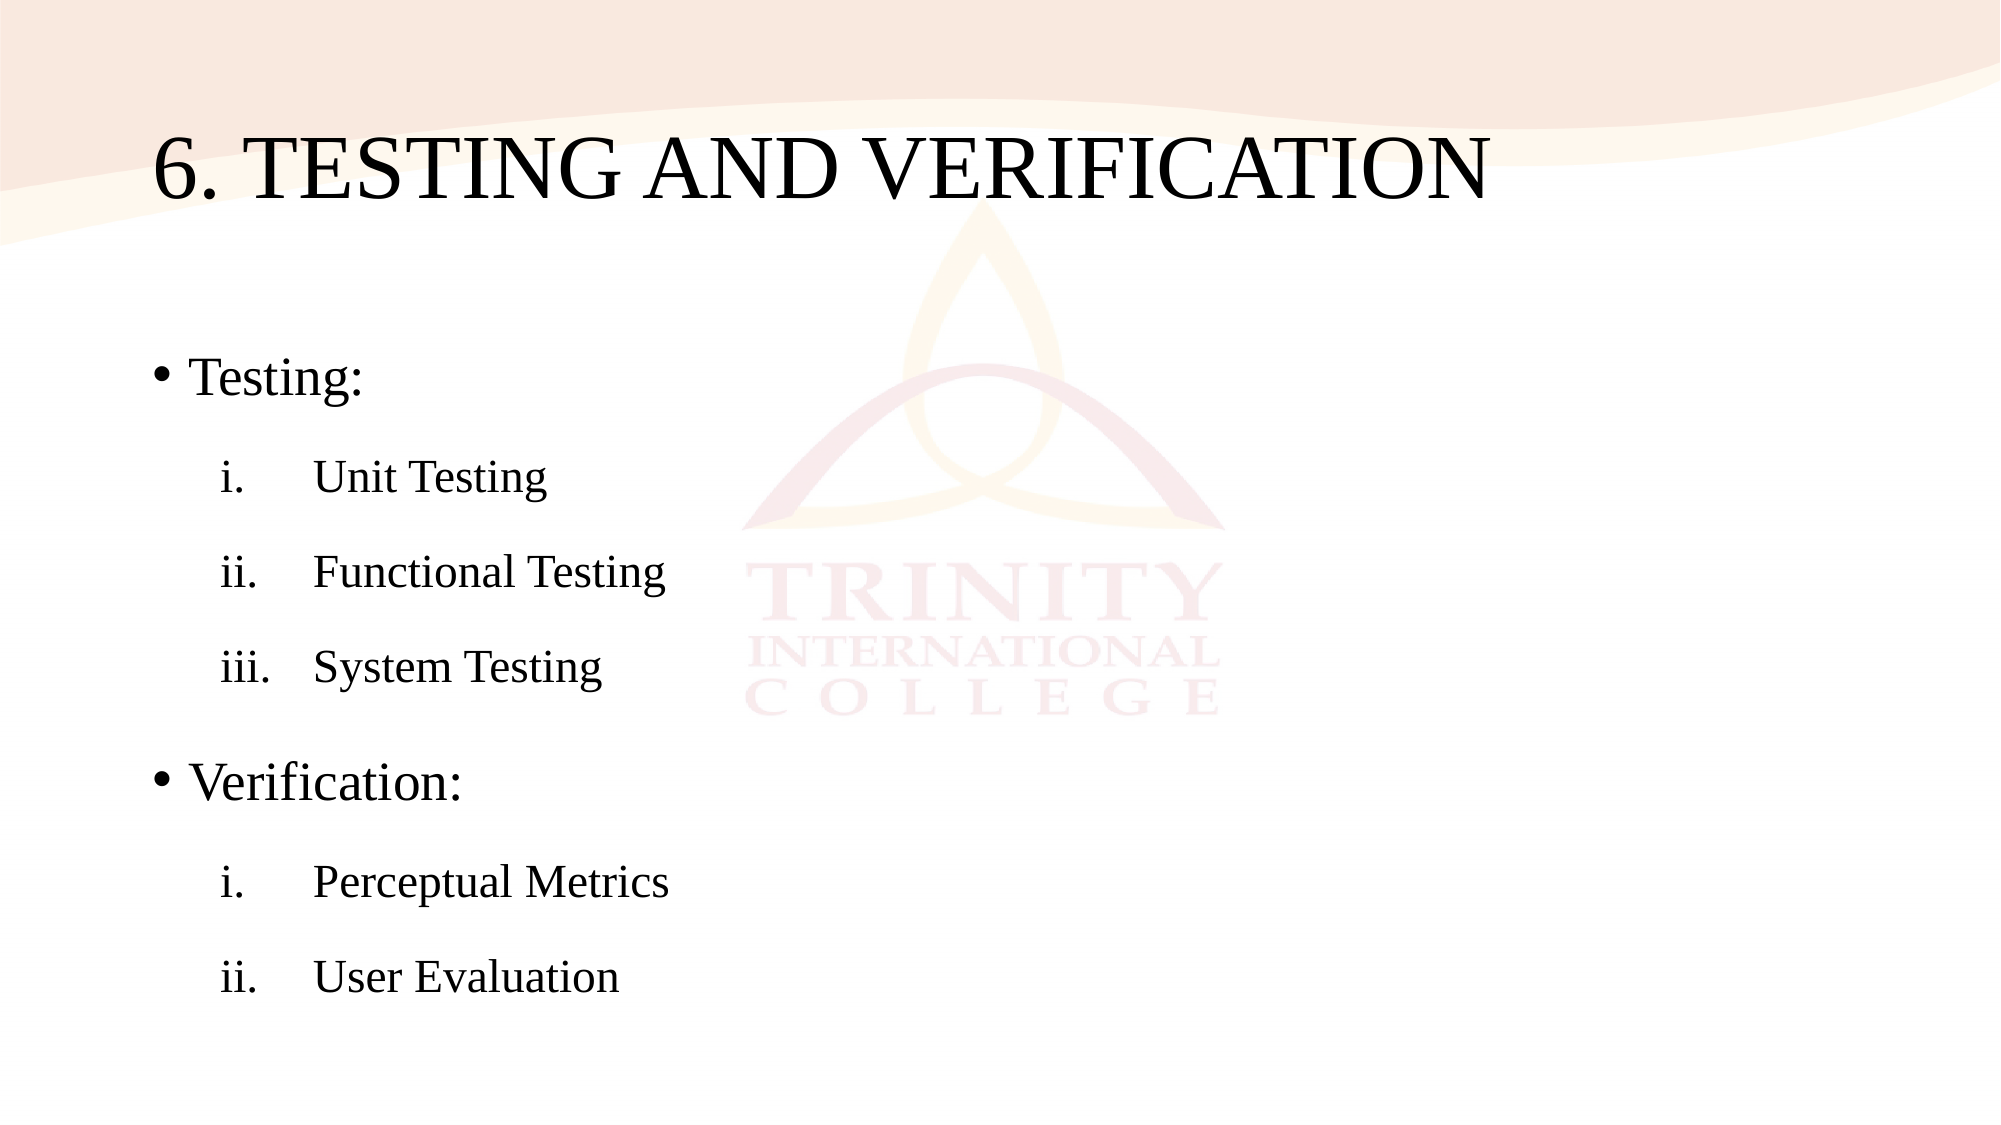

# 6. TESTING AND VERIFICATION
Testing:
Unit Testing
Functional Testing
System Testing
Verification:
Perceptual Metrics
User Evaluation